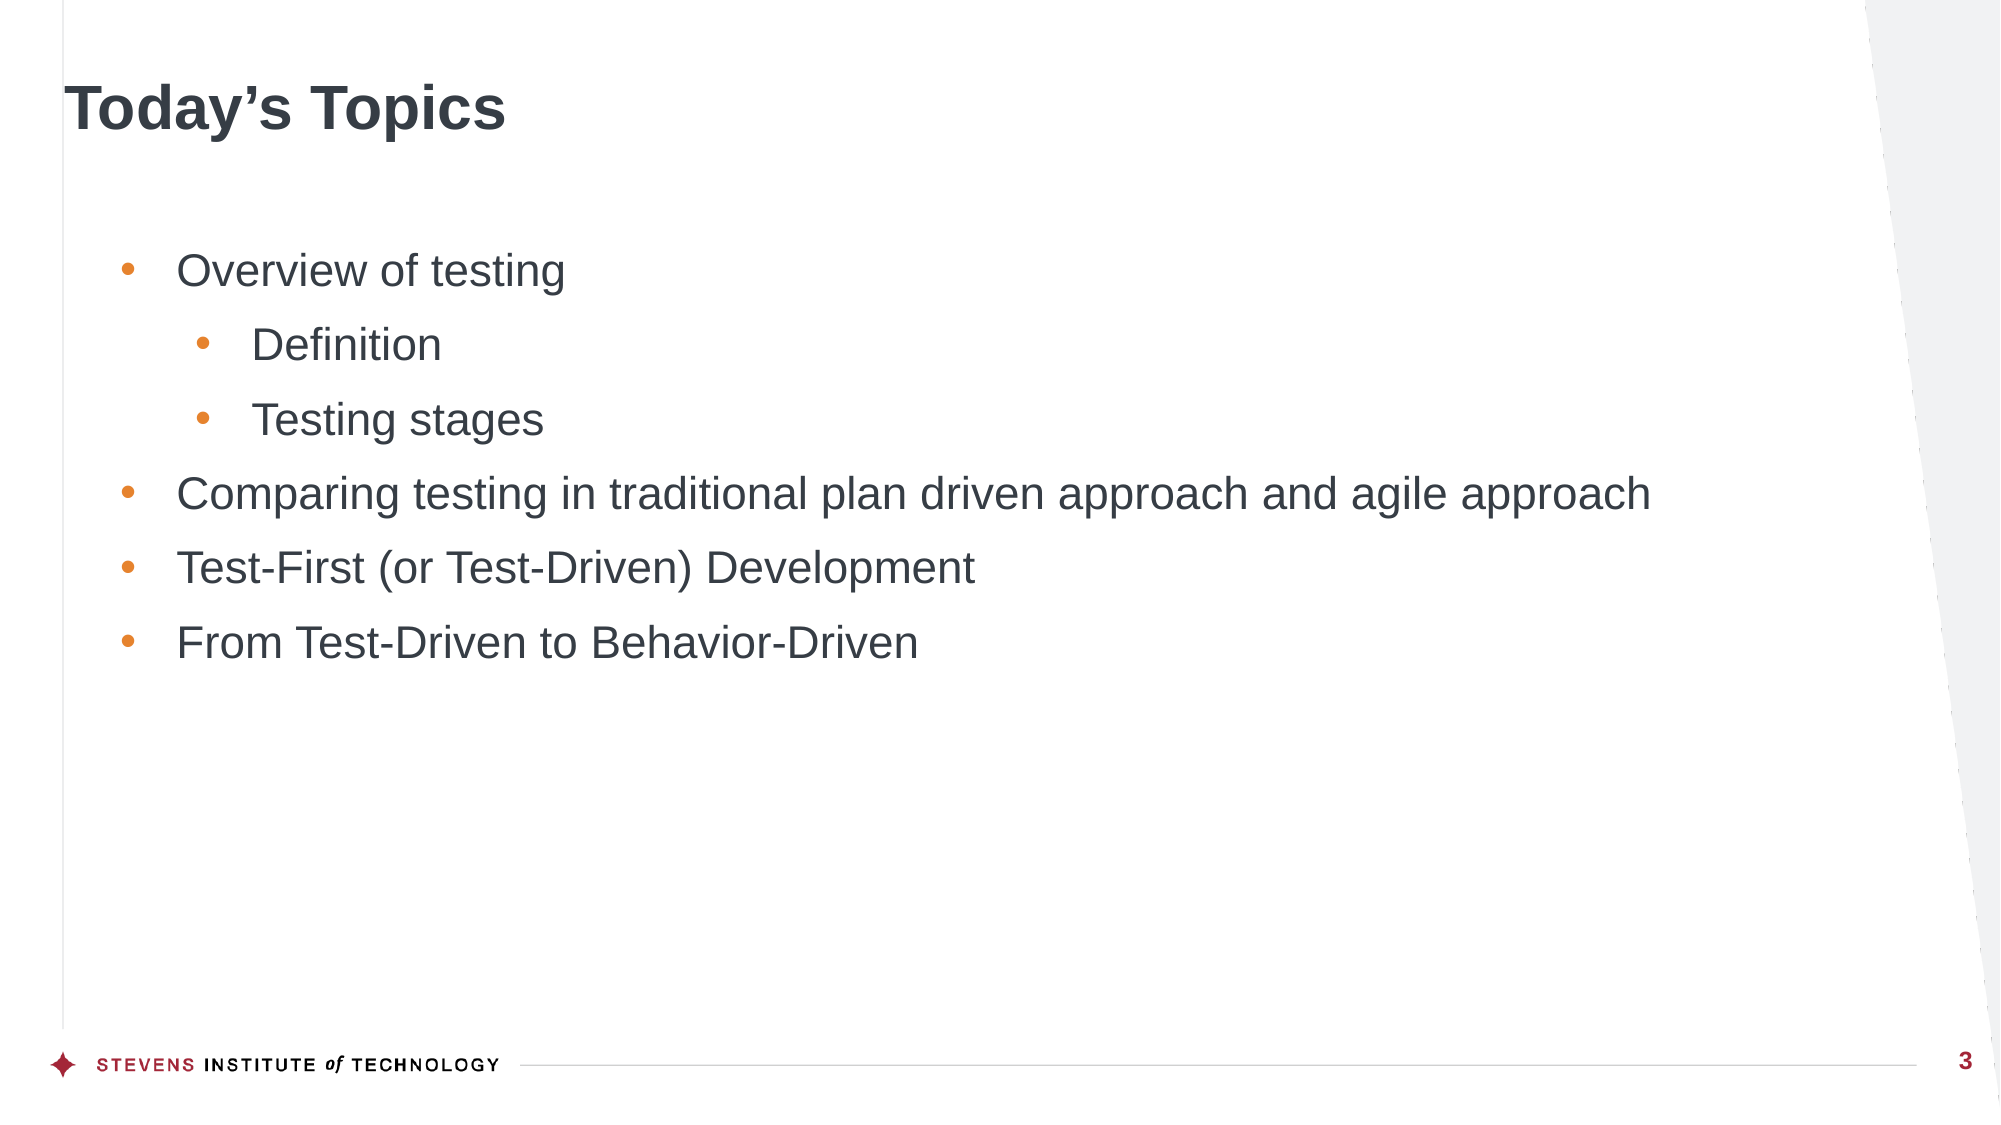

# Today’s Topics
Overview of testing
Definition
Testing stages
Comparing testing in traditional plan driven approach and agile approach
Test-First (or Test-Driven) Development
From Test-Driven to Behavior-Driven
3